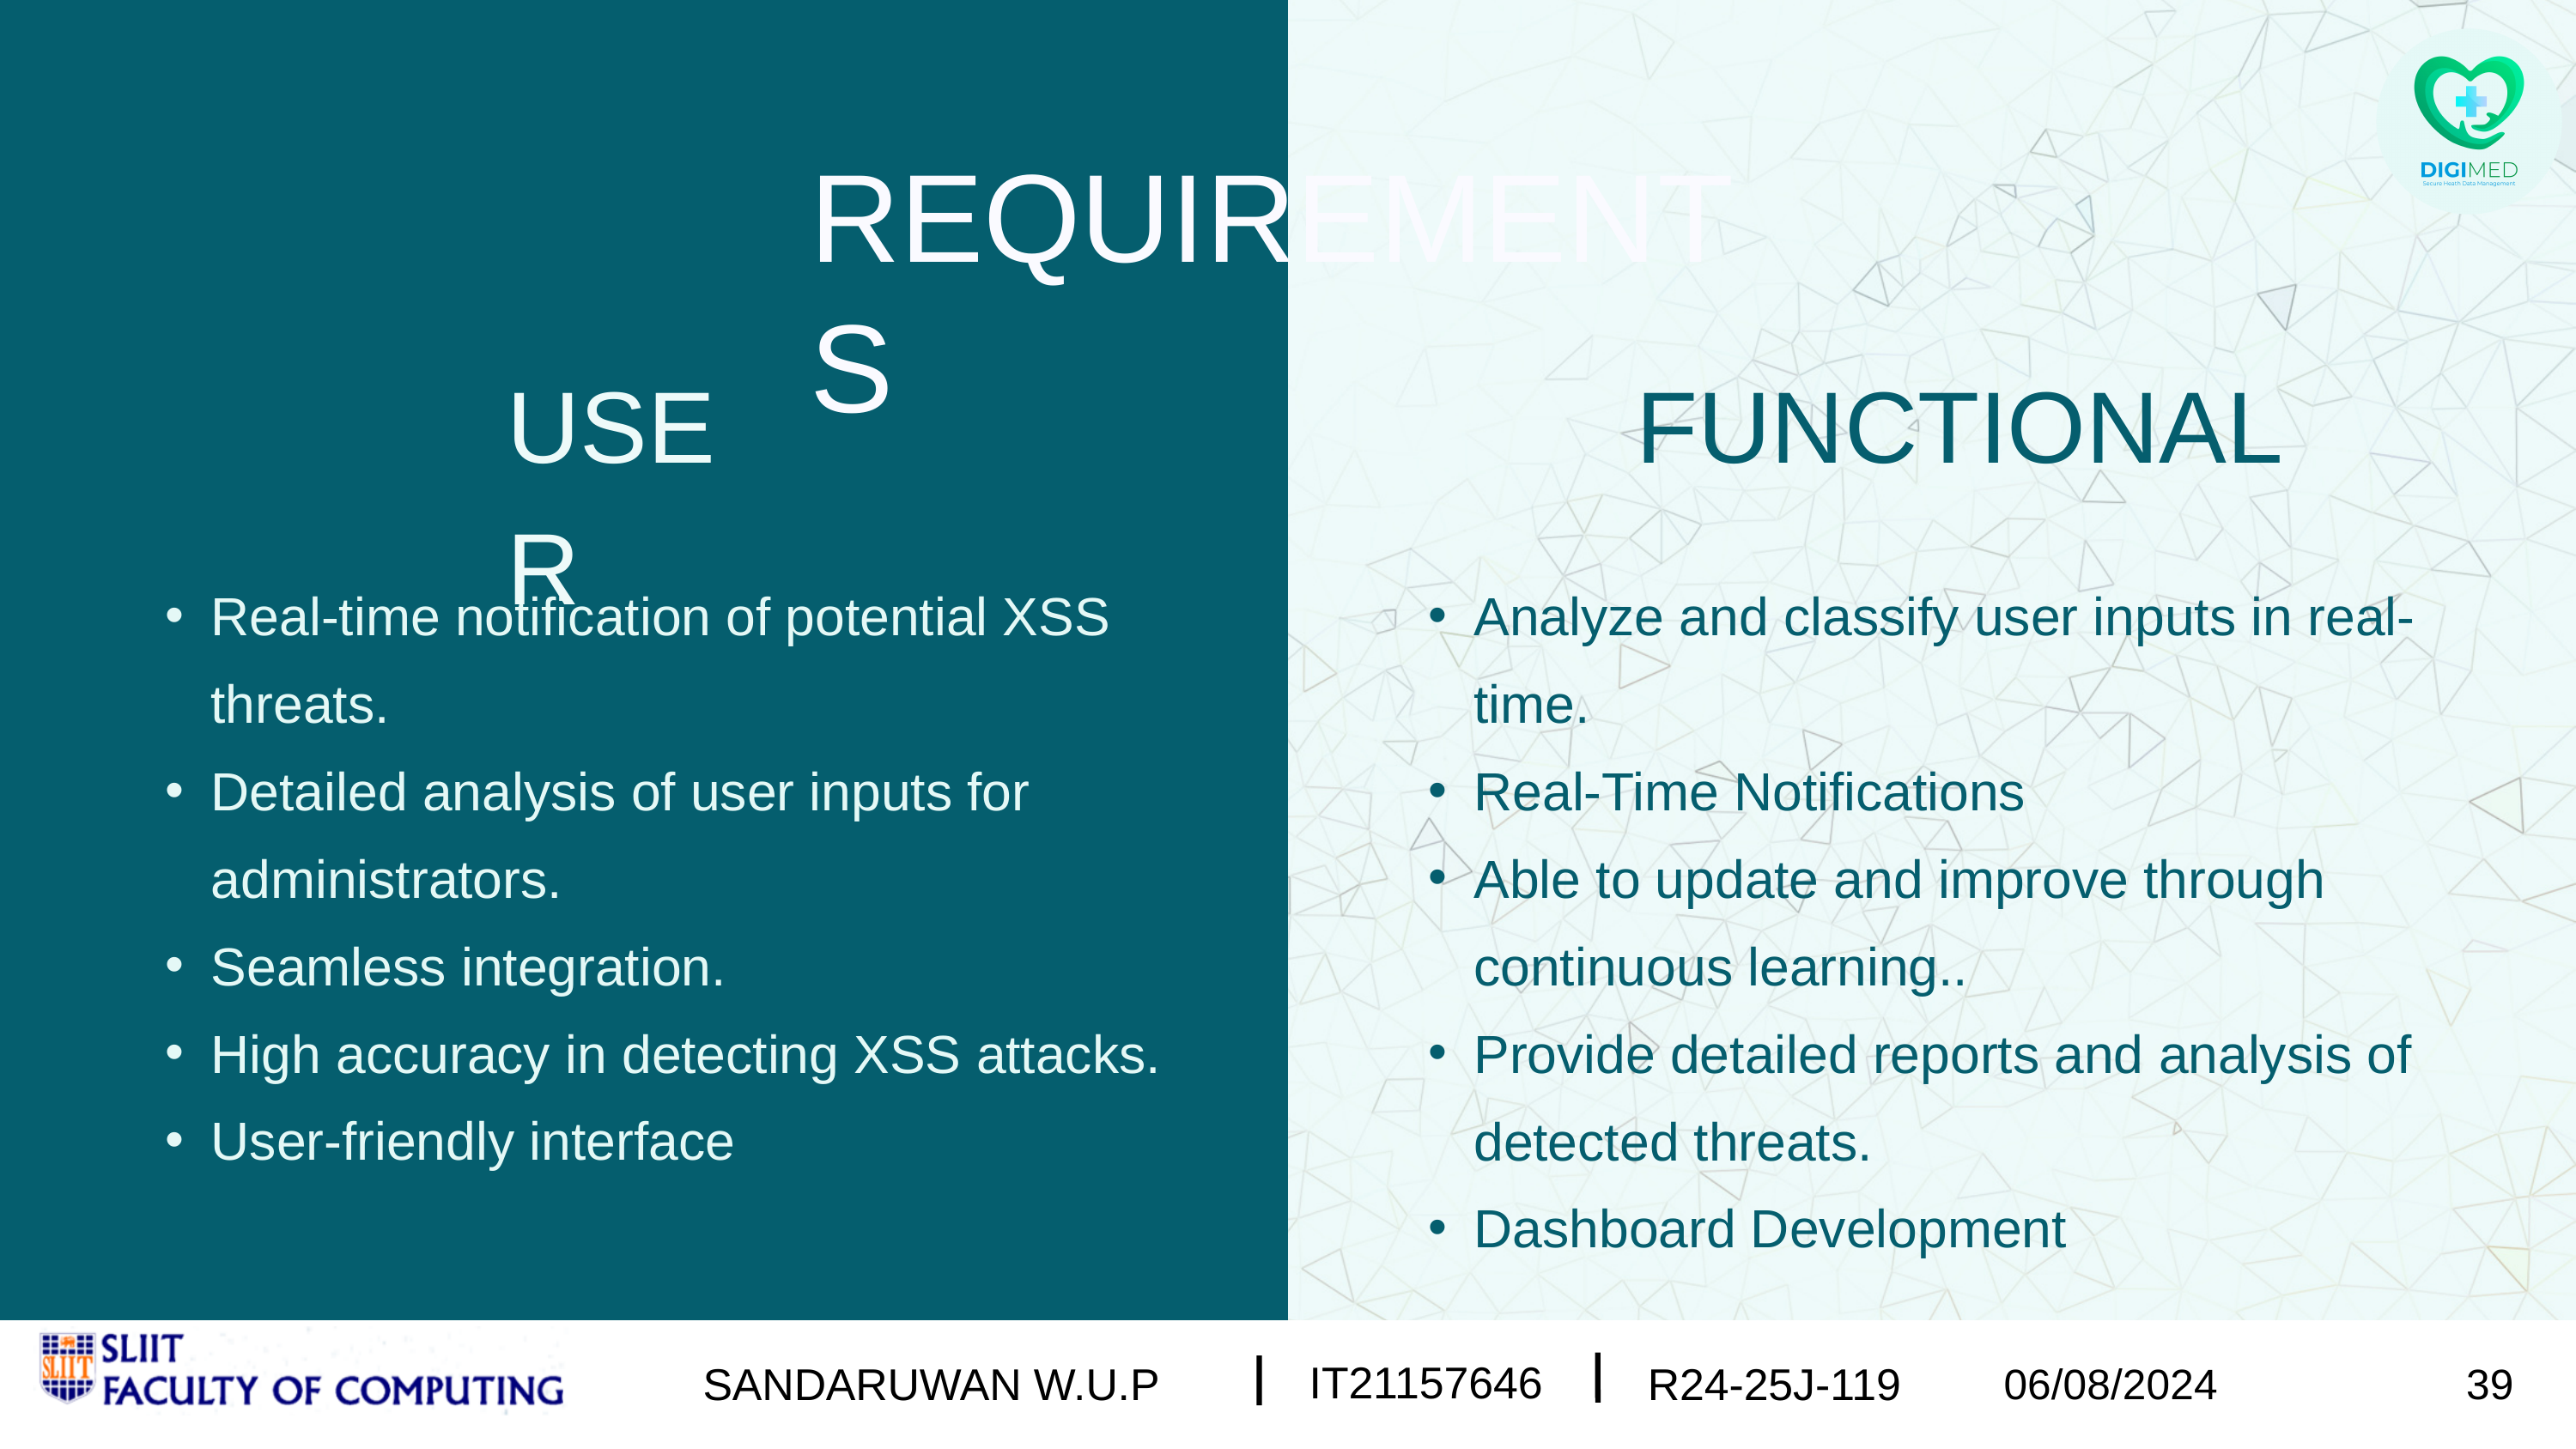

REQUIREMENTS
USER
FUNCTIONAL
Real-time notification of potential XSS threats.
Detailed analysis of user inputs for administrators.
Seamless integration.
High accuracy in detecting XSS attacks.
User-friendly interface

Analyze and classify user inputs in real-time.
Real-Time Notifications
Able to update and improve through continuous learning..
Provide detailed reports and analysis of detected threats.
Dashboard Development

IT21015526
KUMARASIRI M.A.K.P
R24-004
02/21/2024
15

IT21015526
IT21171260
LANSAKARA L.H.M.J.C.
KUMARASIRI M.A.K.P
R24-004
R24-25J-119
02/21/2024
05/08/2024
11
37

IT21182464
IT21157646
ARACHCHI R.P.N
SANDARUWAN W.U.P
R24-25J-119
R24-25J-119
05/08/2024
06/08/2024
37
39